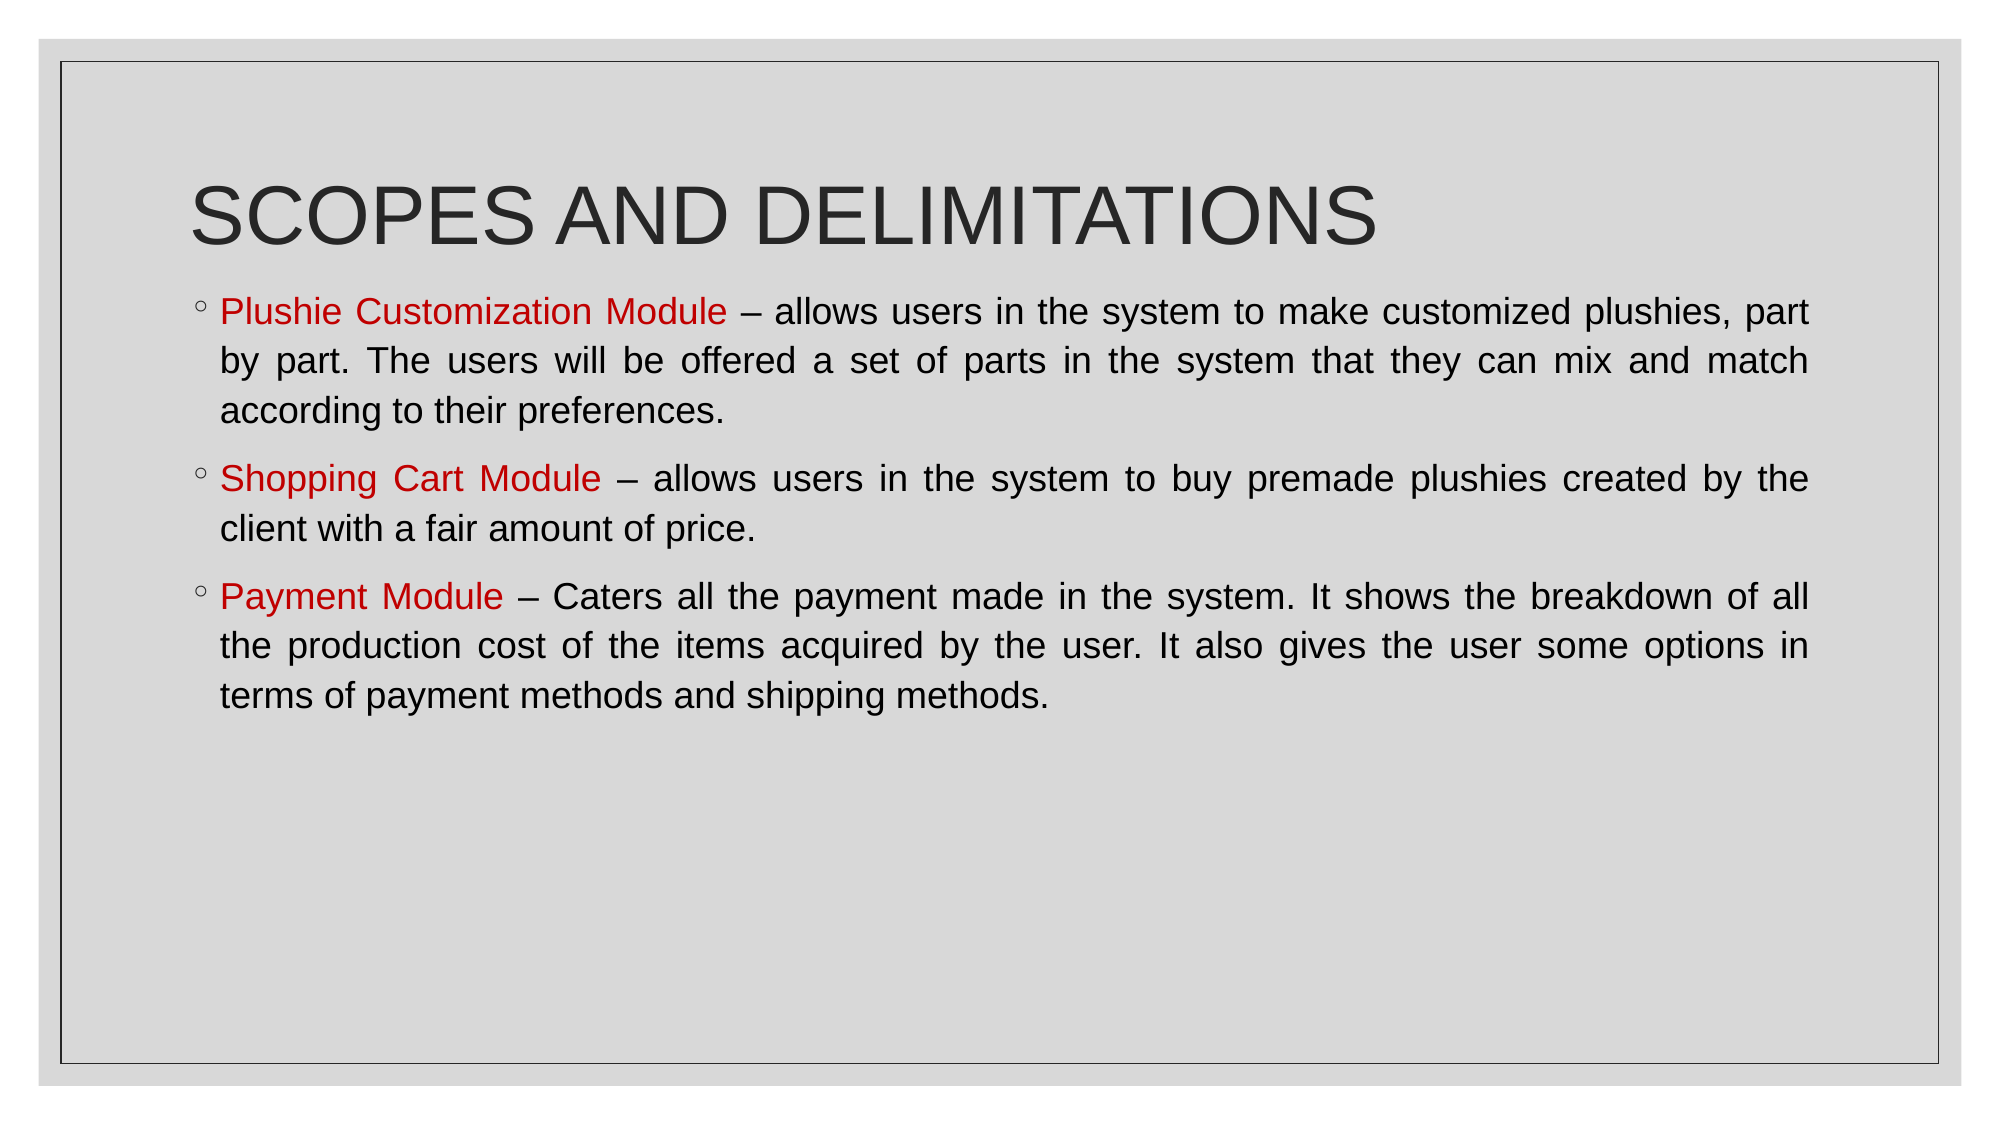

# SCOPES AND DELIMITATIONS
Plushie Customization Module – allows users in the system to make customized plushies, part by part. The users will be offered a set of parts in the system that they can mix and match according to their preferences.
Shopping Cart Module – allows users in the system to buy premade plushies created by the client with a fair amount of price.
Payment Module – Caters all the payment made in the system. It shows the breakdown of all the production cost of the items acquired by the user. It also gives the user some options in terms of payment methods and shipping methods.